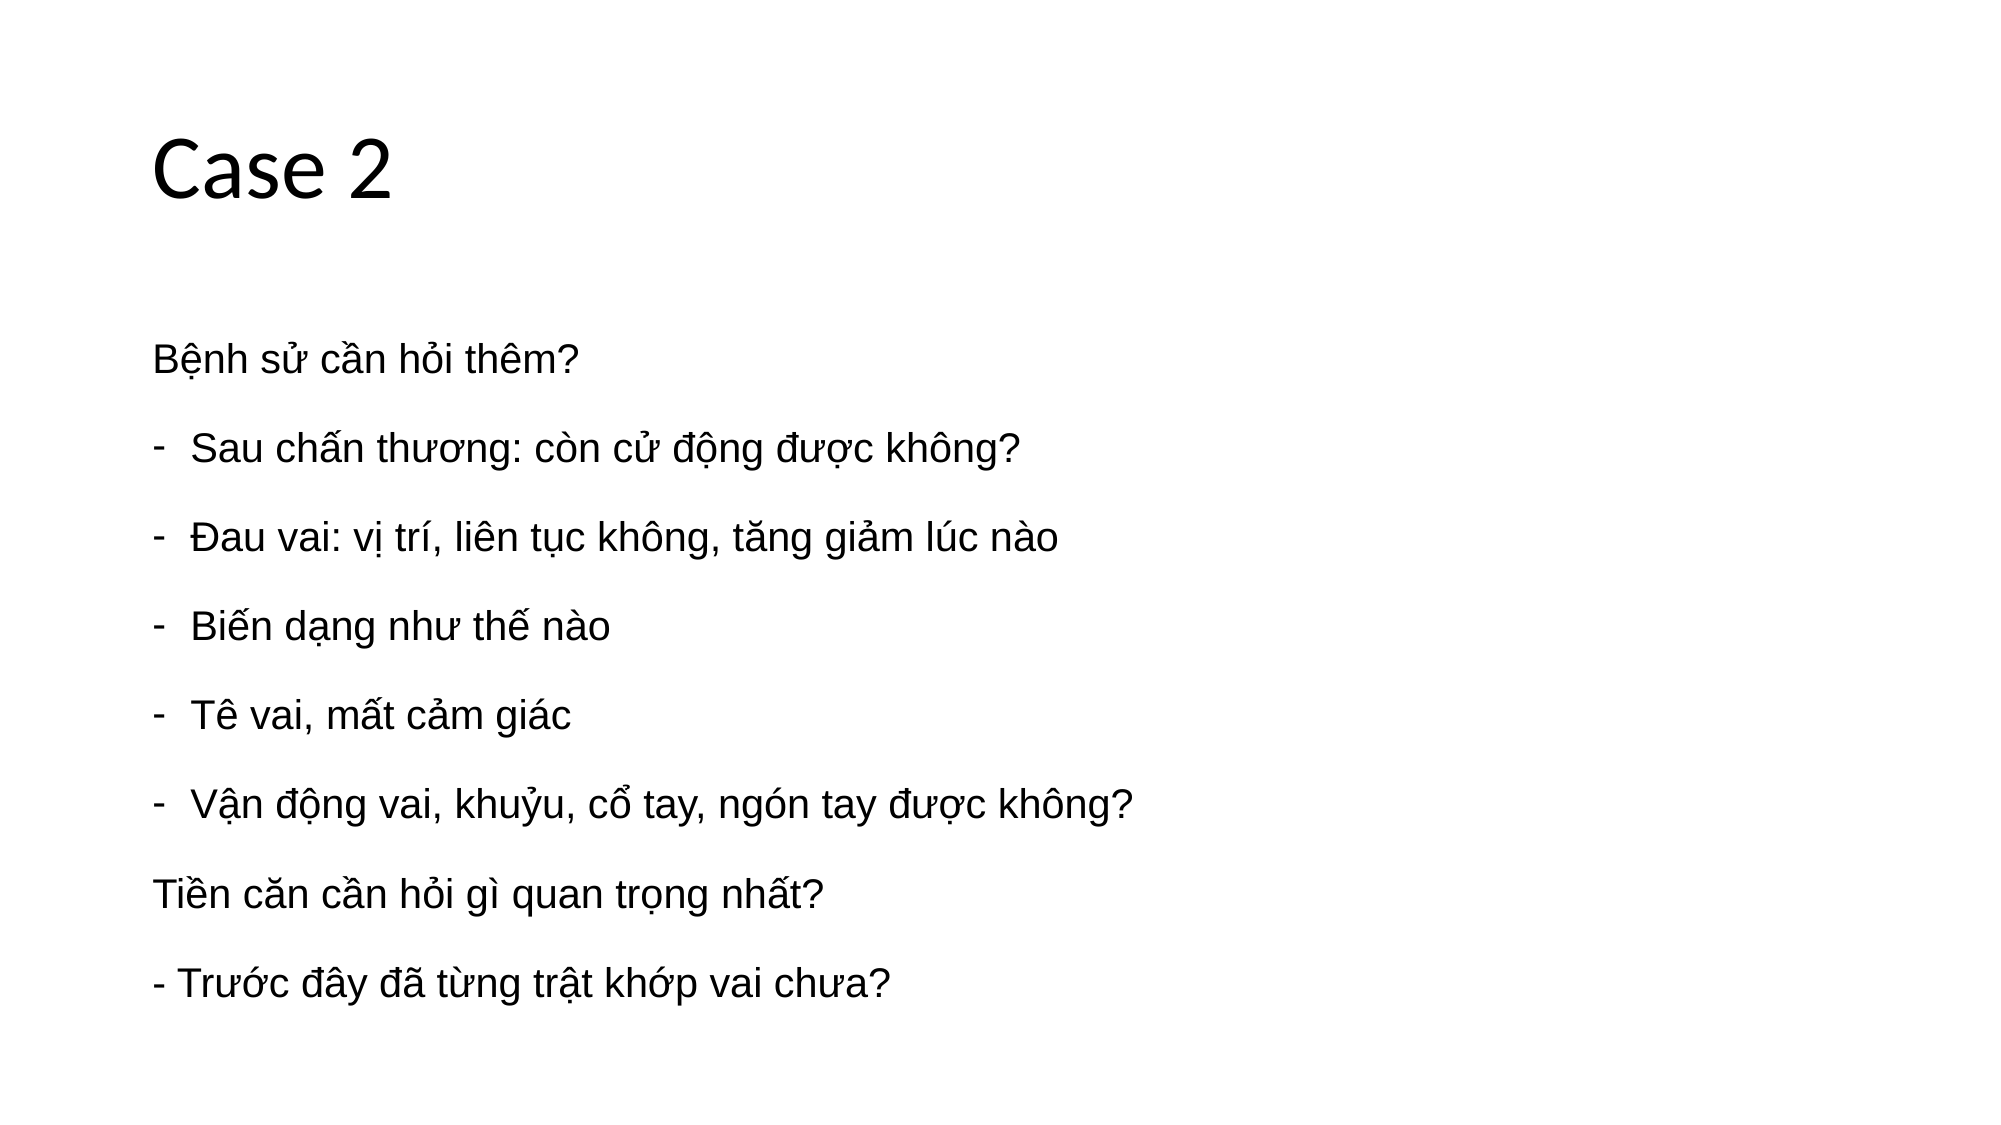

# Case 2
Bệnh sử cần hỏi thêm?
Sau chấn thương: còn cử động được không?
Đau vai: vị trí, liên tục không, tăng giảm lúc nào
Biến dạng như thế nào
Tê vai, mất cảm giác
Vận động vai, khuỷu, cổ tay, ngón tay được không?
Tiền căn cần hỏi gì quan trọng nhất?
- Trước đây đã từng trật khớp vai chưa?